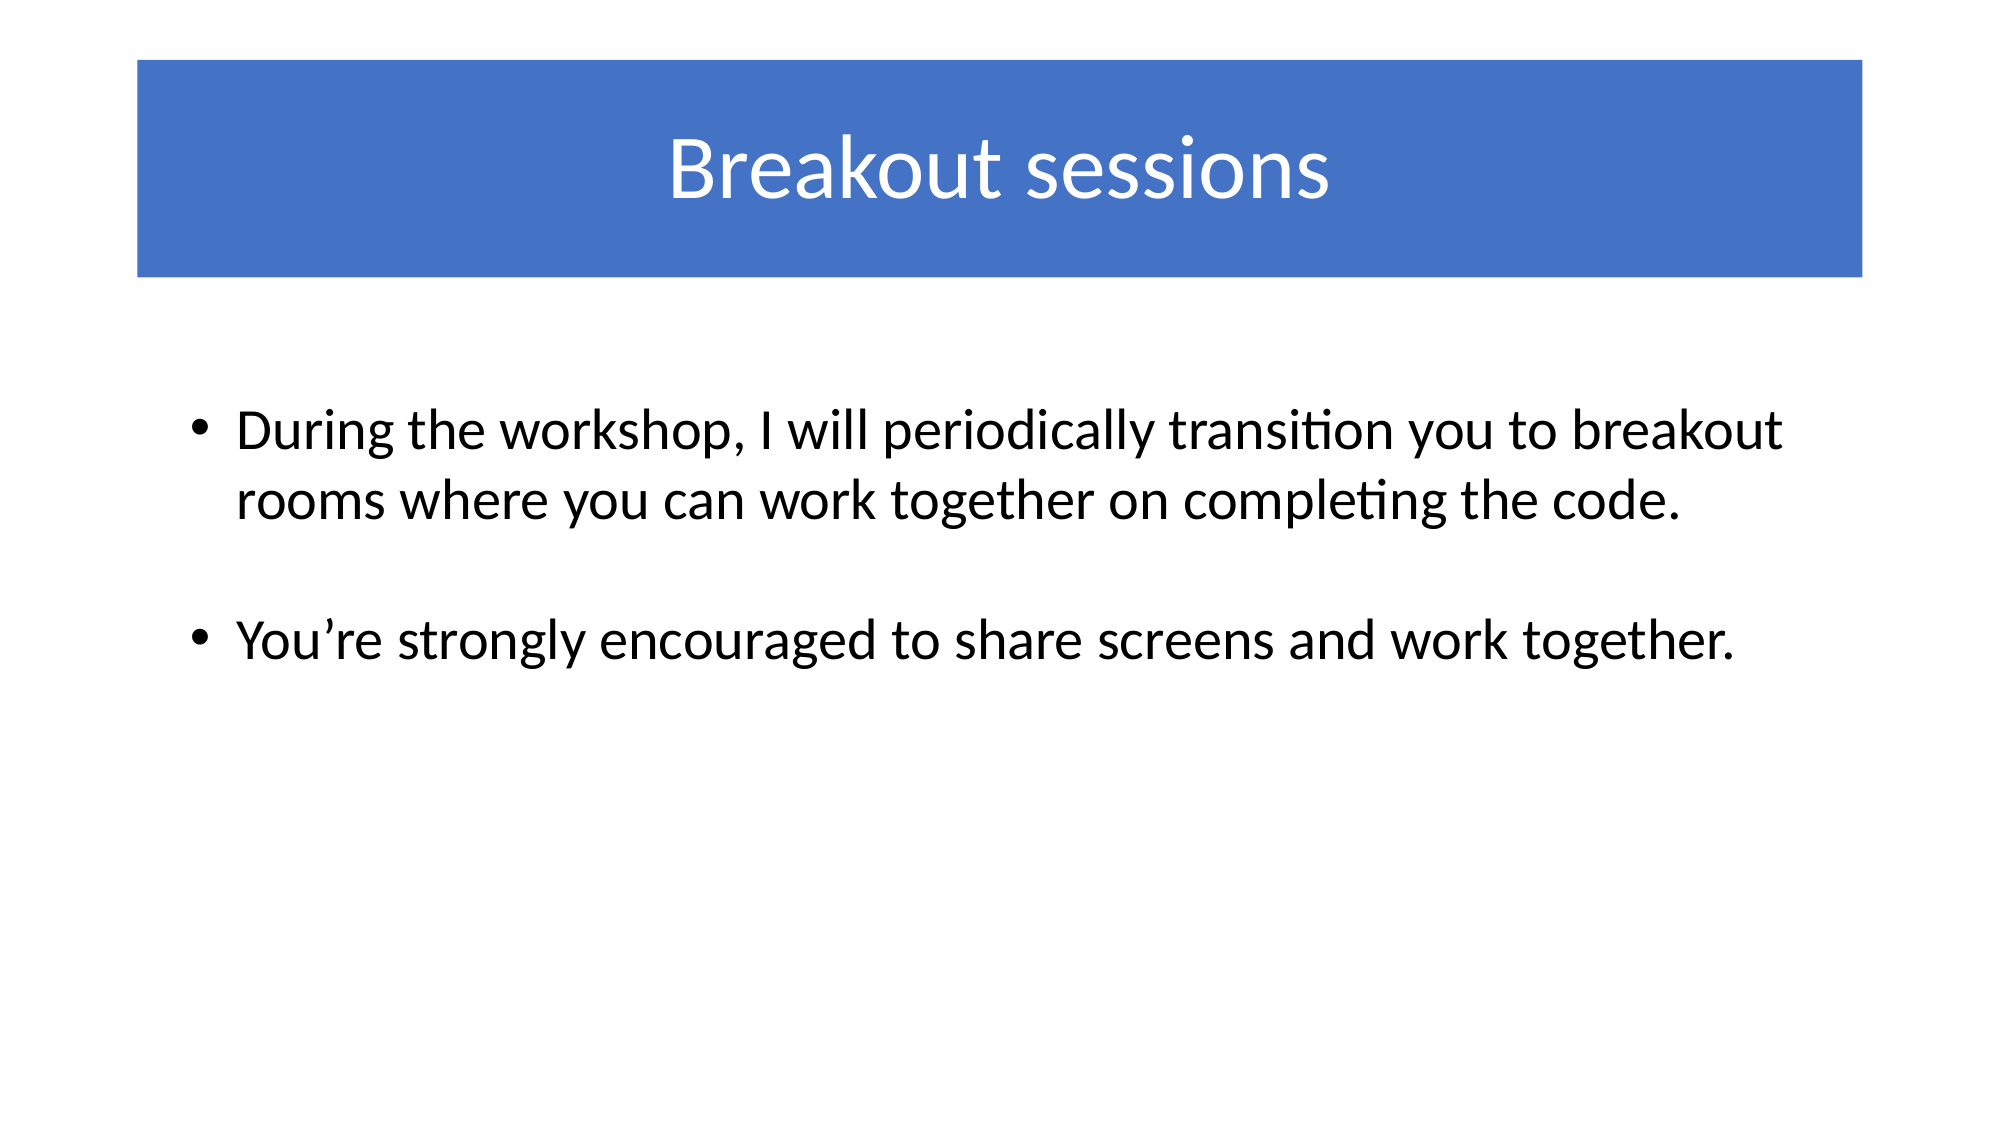

# Breakout sessions
During the workshop, I will periodically transition you to breakout rooms where you can work together on completing the code.

You’re strongly encouraged to share screens and work together.